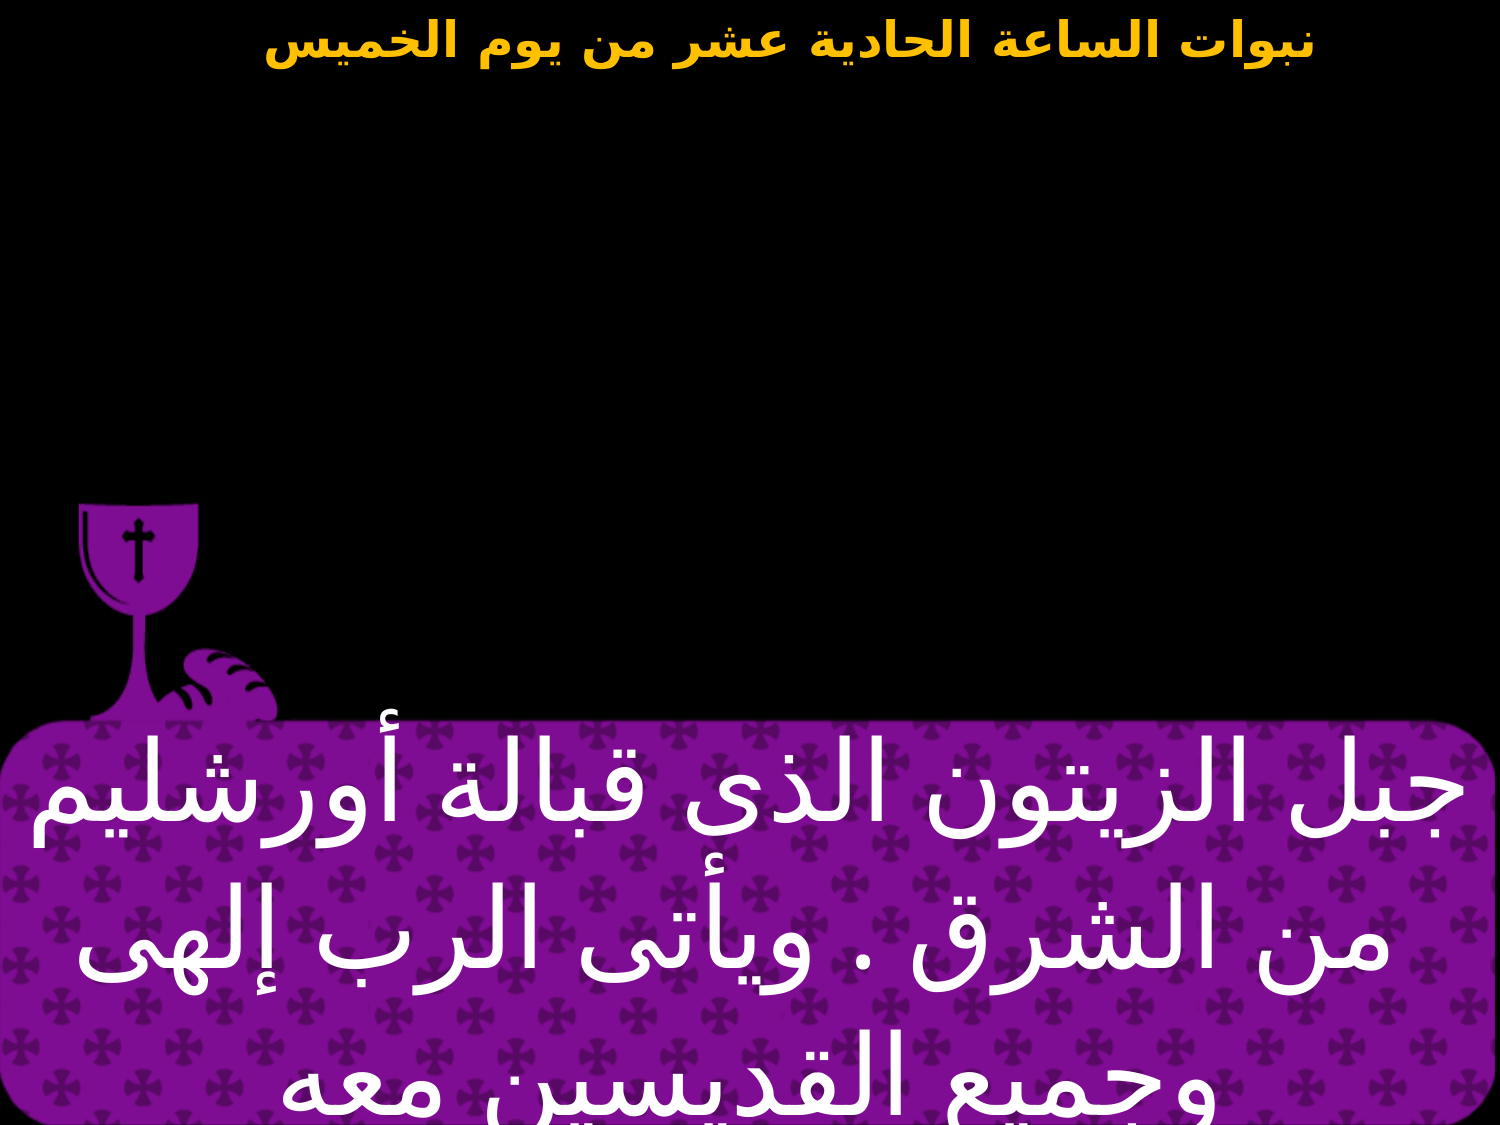

| جبل الزيتون الذى قبالة أورشليم من الشرق . ويأتى الرب إلهى وجميع القديسين معه |
| --- |